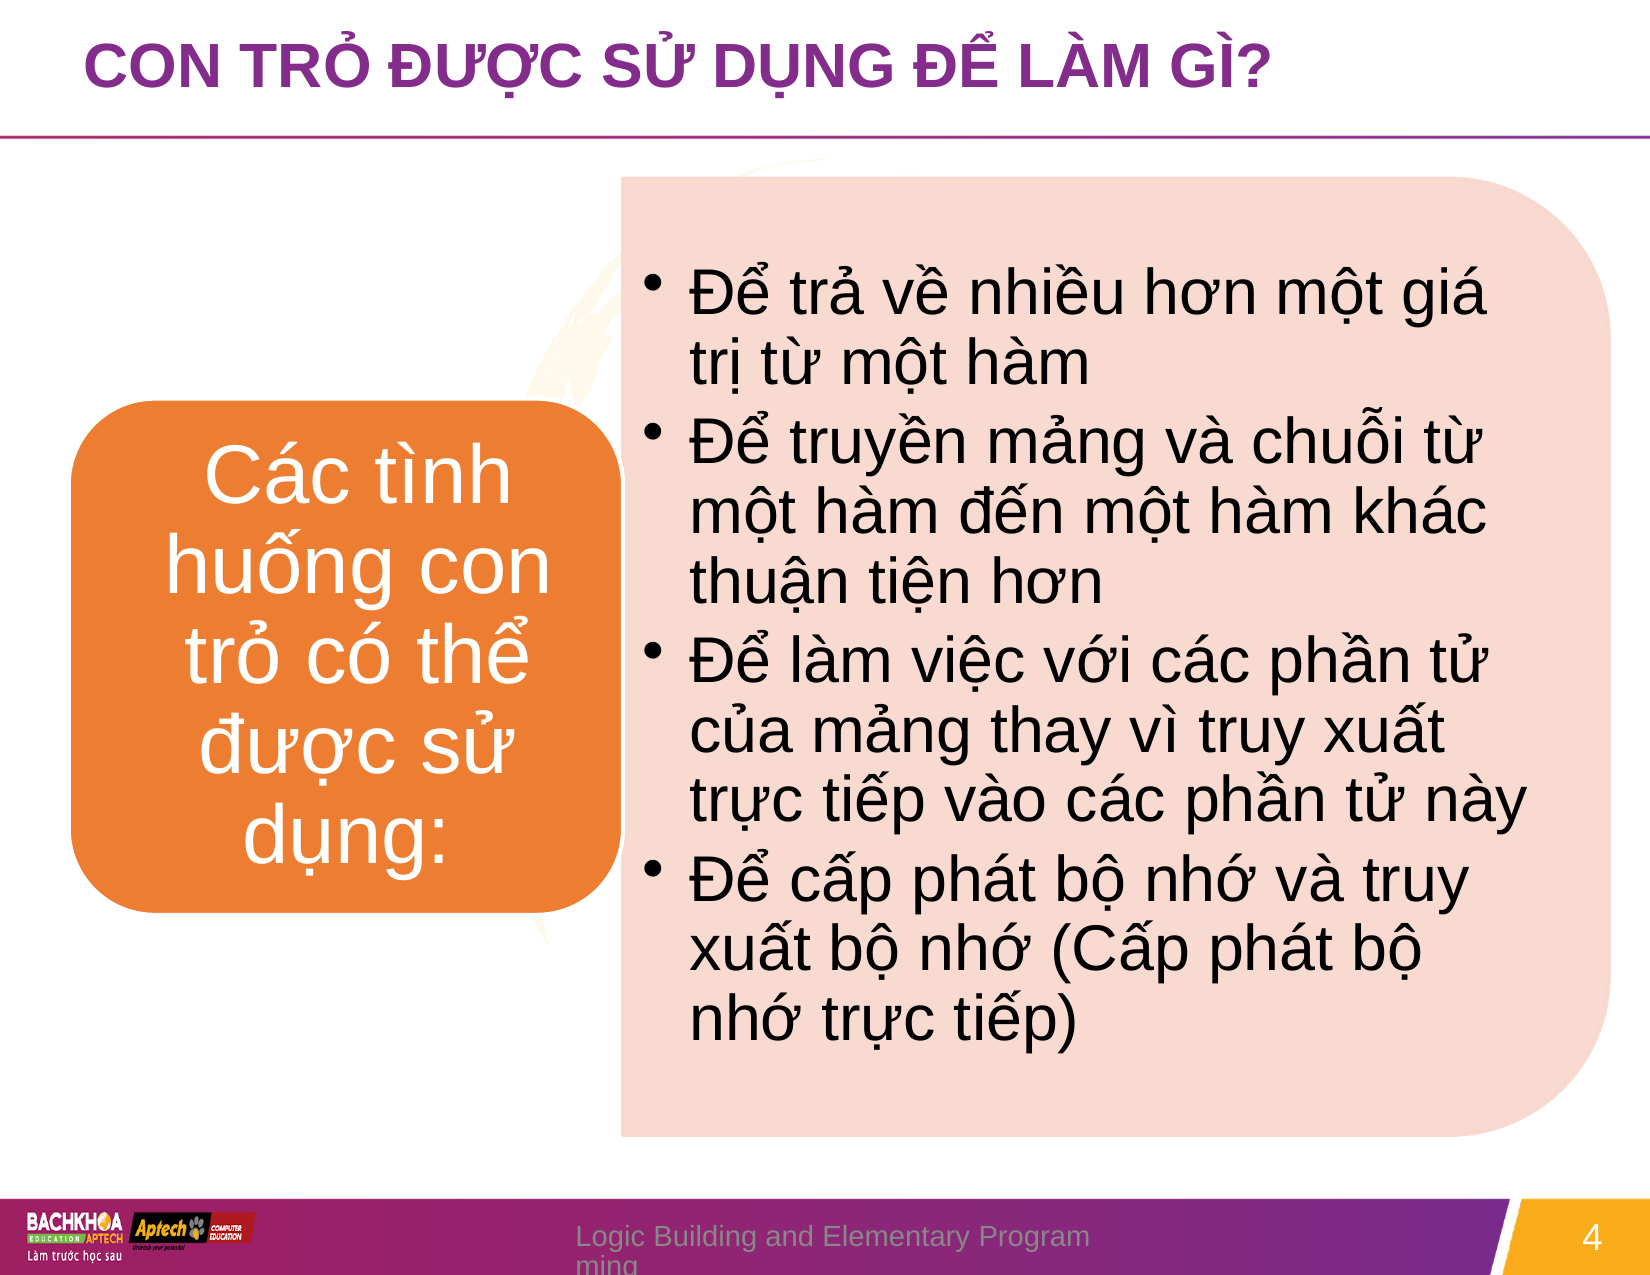

# CON TRỎ ĐƯỢC SỬ DỤNG ĐỂ LÀM GÌ?
Để trả về nhiều hơn một giá trị từ một hàm
Để truyền mảng và chuỗi từ một hàm đến một hàm khác thuận tiện hơn
Để làm việc với các phần tử của mảng thay vì truy xuất trực tiếp vào các phần tử này
Để cấp phát bộ nhớ và truy xuất bộ nhớ (Cấp phát bộ nhớ trực tiếp)
Các tình huống con trỏ có thể được sử dụng:
Logic Building and Elementary Programming
4